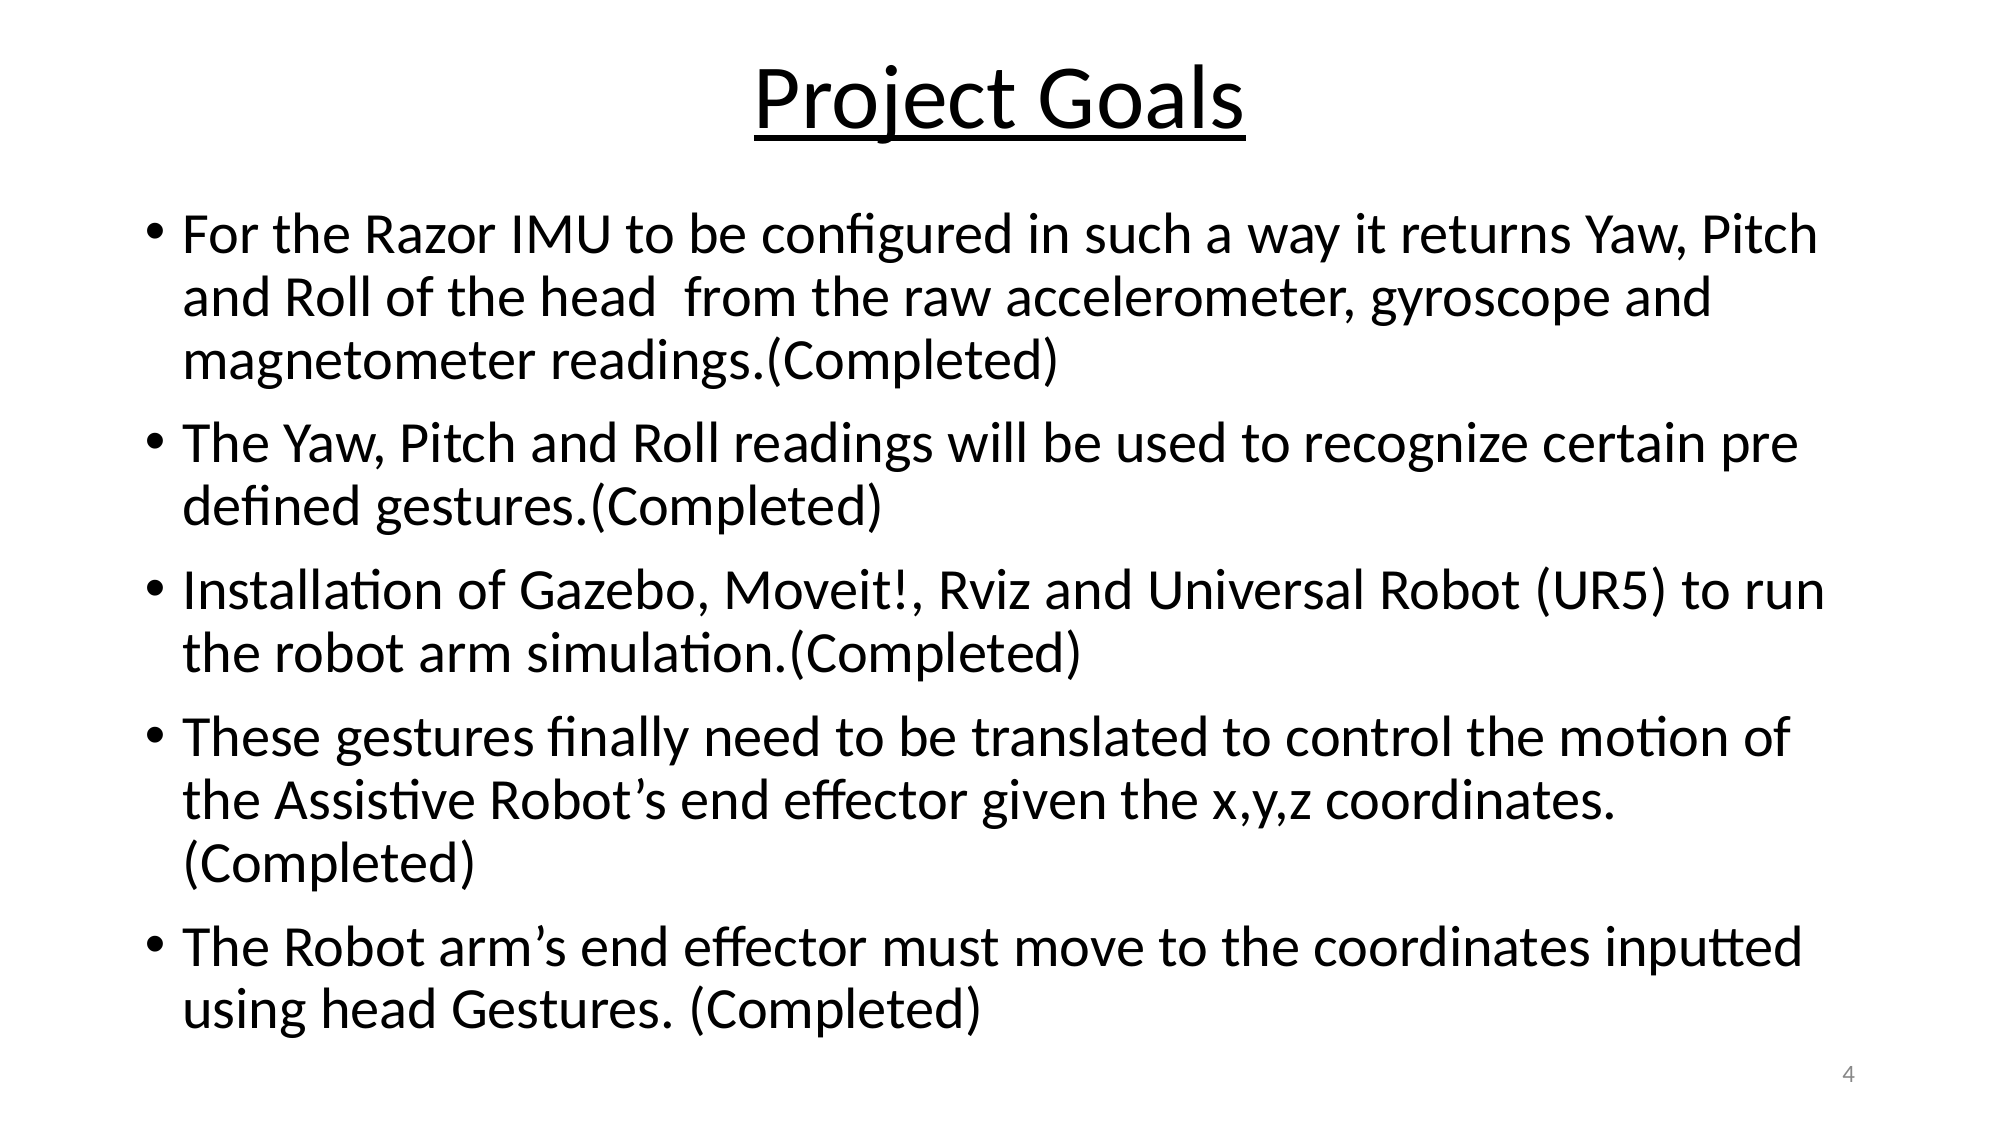

# Project Goals
For the Razor IMU to be configured in such a way it returns Yaw, Pitch and Roll of the head  from the raw accelerometer, gyroscope and magnetometer readings.(Completed)
The Yaw, Pitch and Roll readings will be used to recognize certain pre defined gestures.(Completed)
Installation of Gazebo, Moveit!, Rviz and Universal Robot (UR5) to run the robot arm simulation.(Completed)
These gestures finally need to be translated to control the motion of the Assistive Robot’s end effector given the x,y,z coordinates.(Completed)
The Robot arm’s end effector must move to the coordinates inputted using head Gestures. (Completed)
4